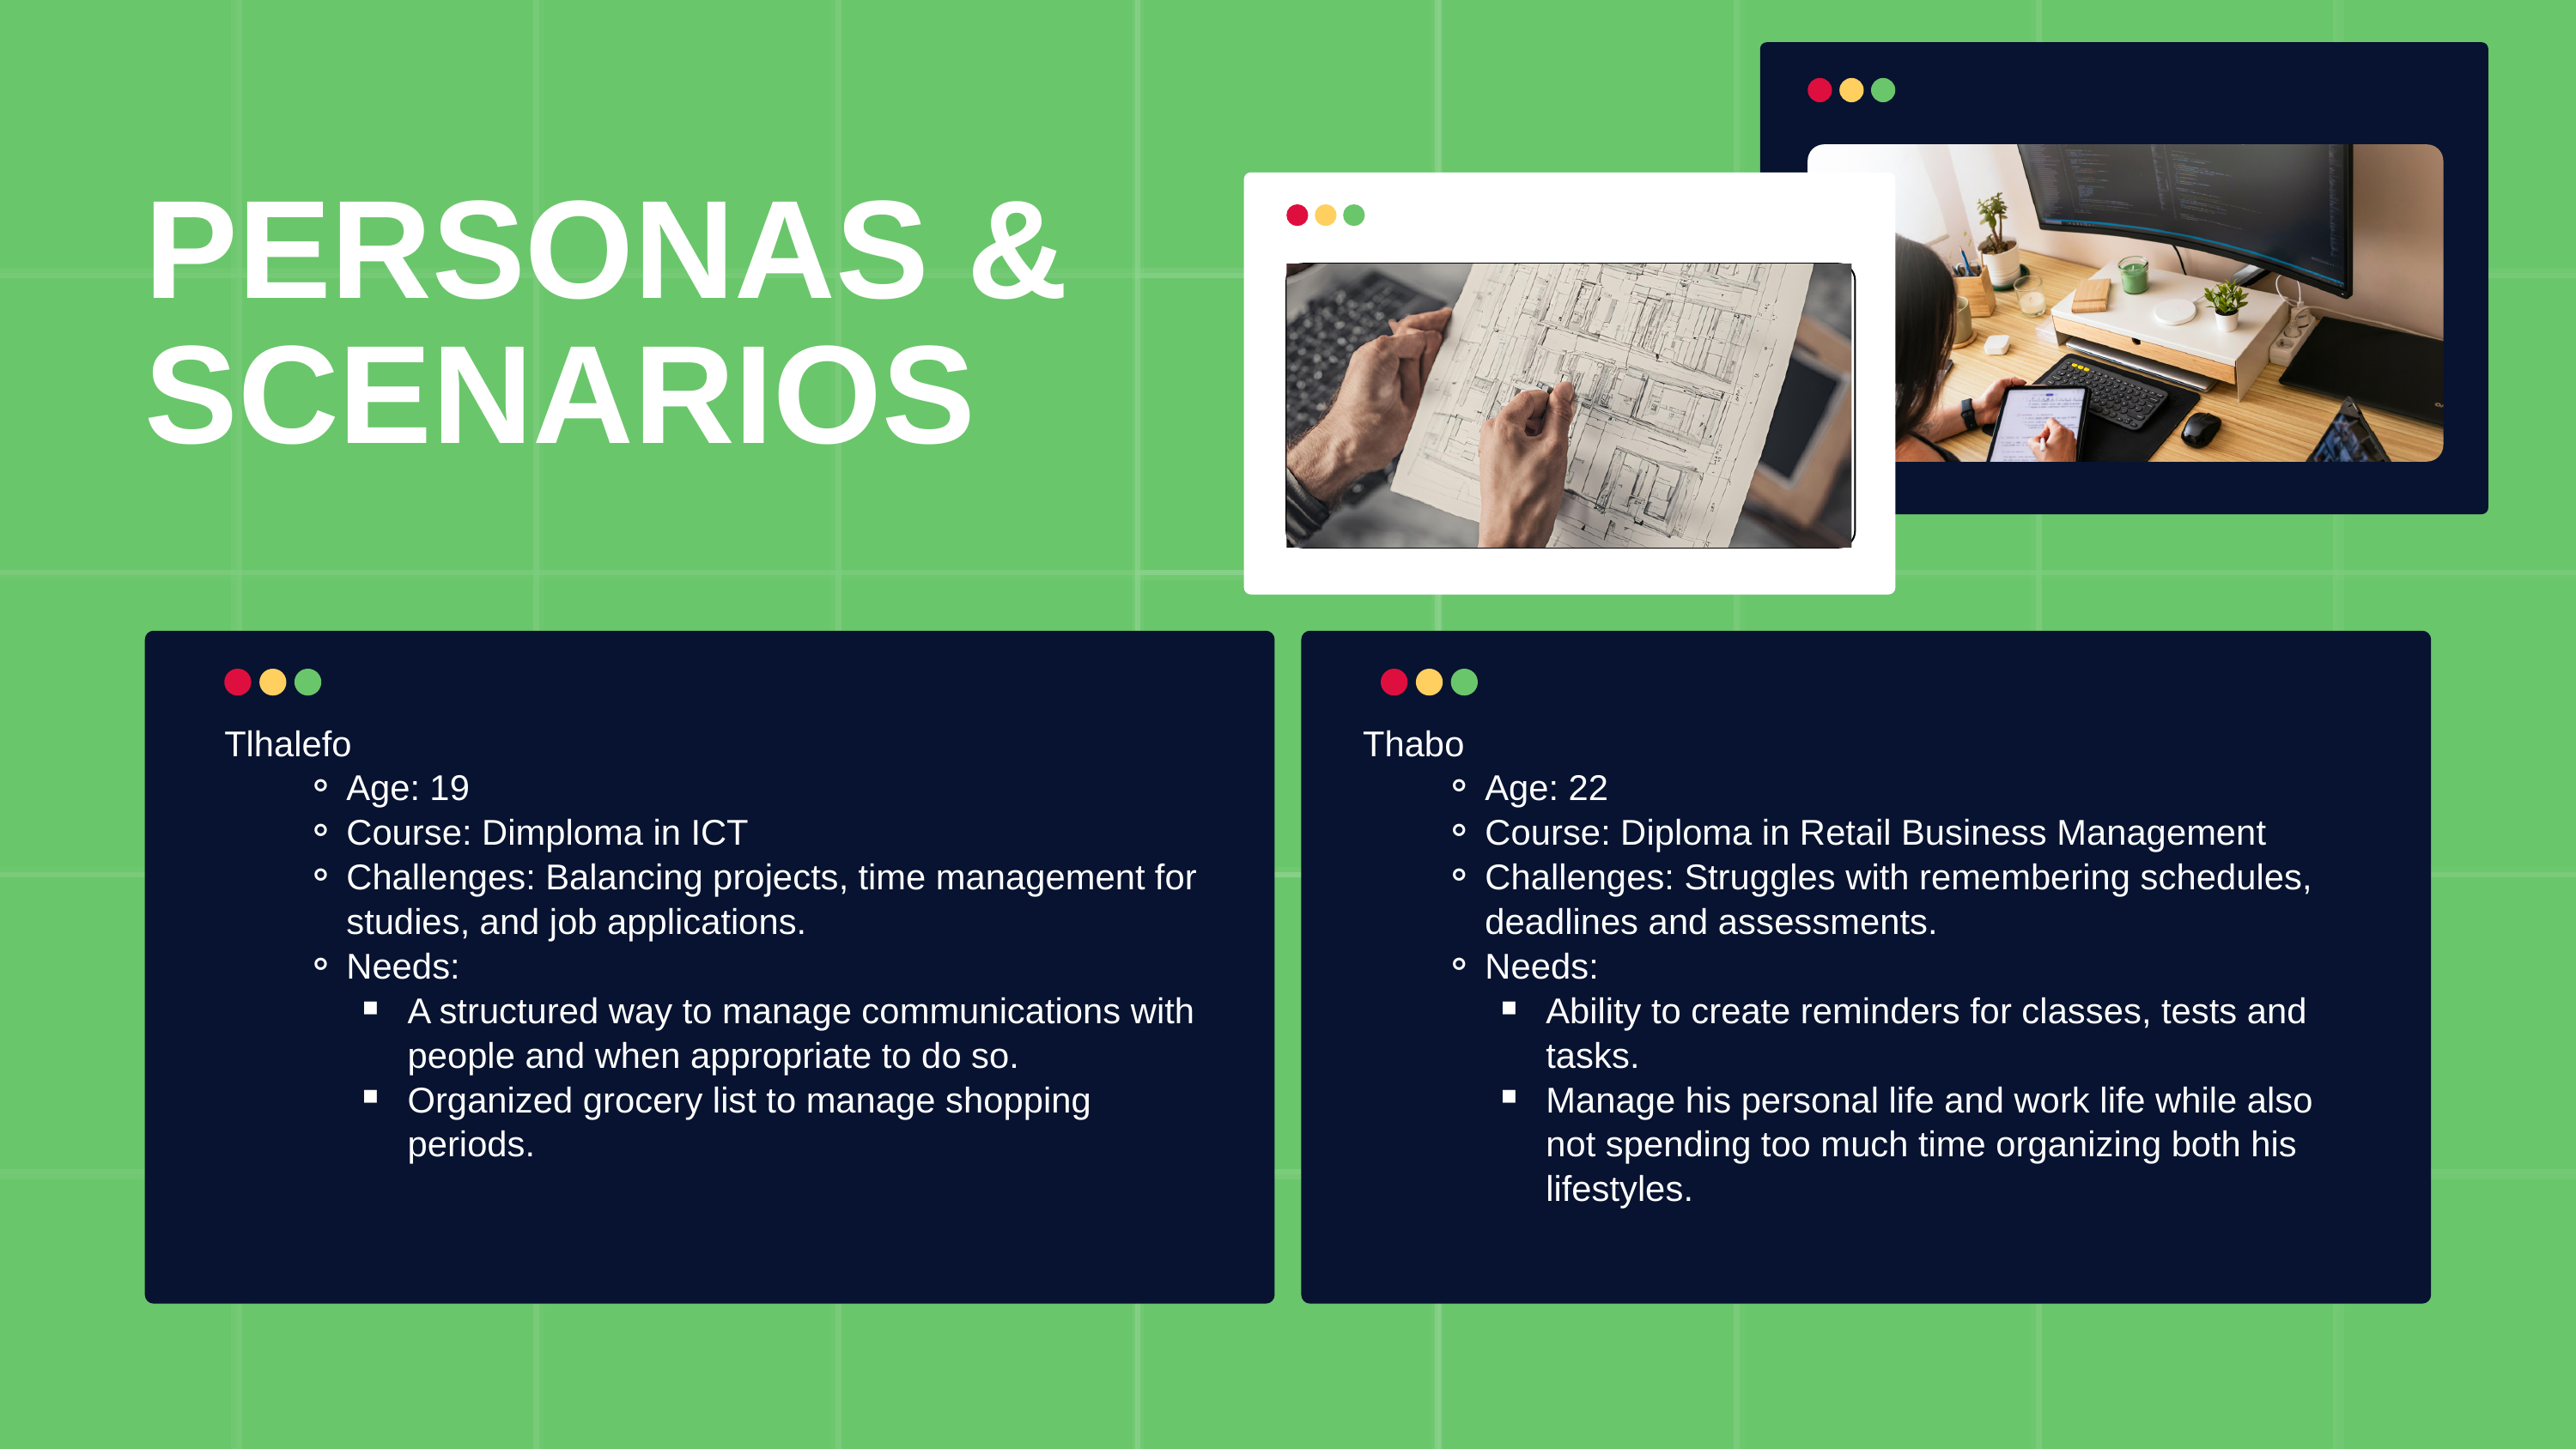

PERSONAS &
SCENARIOS

Tlhalefo
Age: 19
Course: Dimploma in ICT
Challenges: Balancing projects, time management for studies, and job applications.
Needs:
A structured way to manage communications with people and when appropriate to do so.
Organized grocery list to manage shopping periods.

Thabo
Age: 22
Course: Diploma in Retail Business Management
Challenges: Struggles with remembering schedules, deadlines and assessments.
Needs:
Ability to create reminders for classes, tests and tasks.
Manage his personal life and work life while also not spending too much time organizing both his lifestyles.